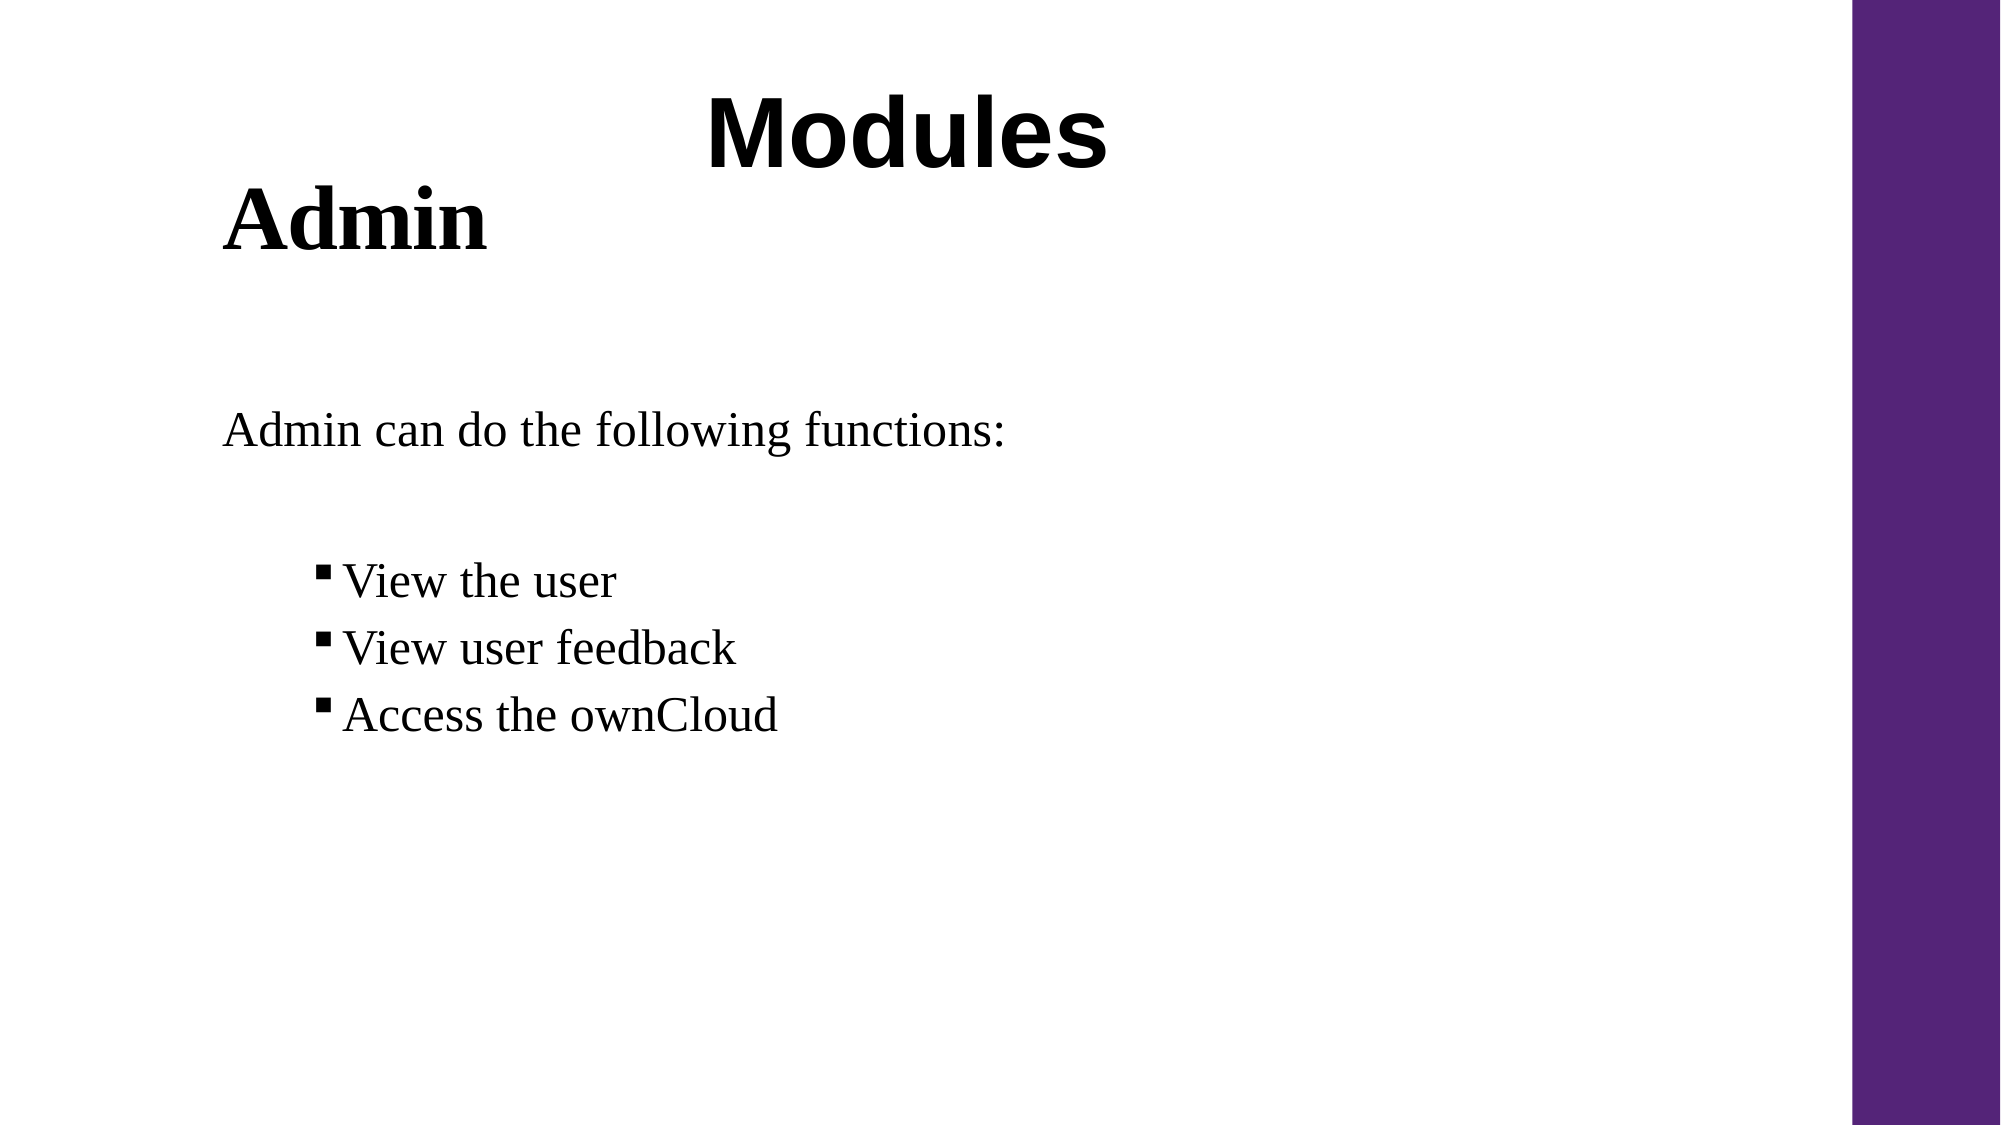

# Admin
Modules

Admin can do the following functions:

View the user
View user feedback
Access the ownCloud